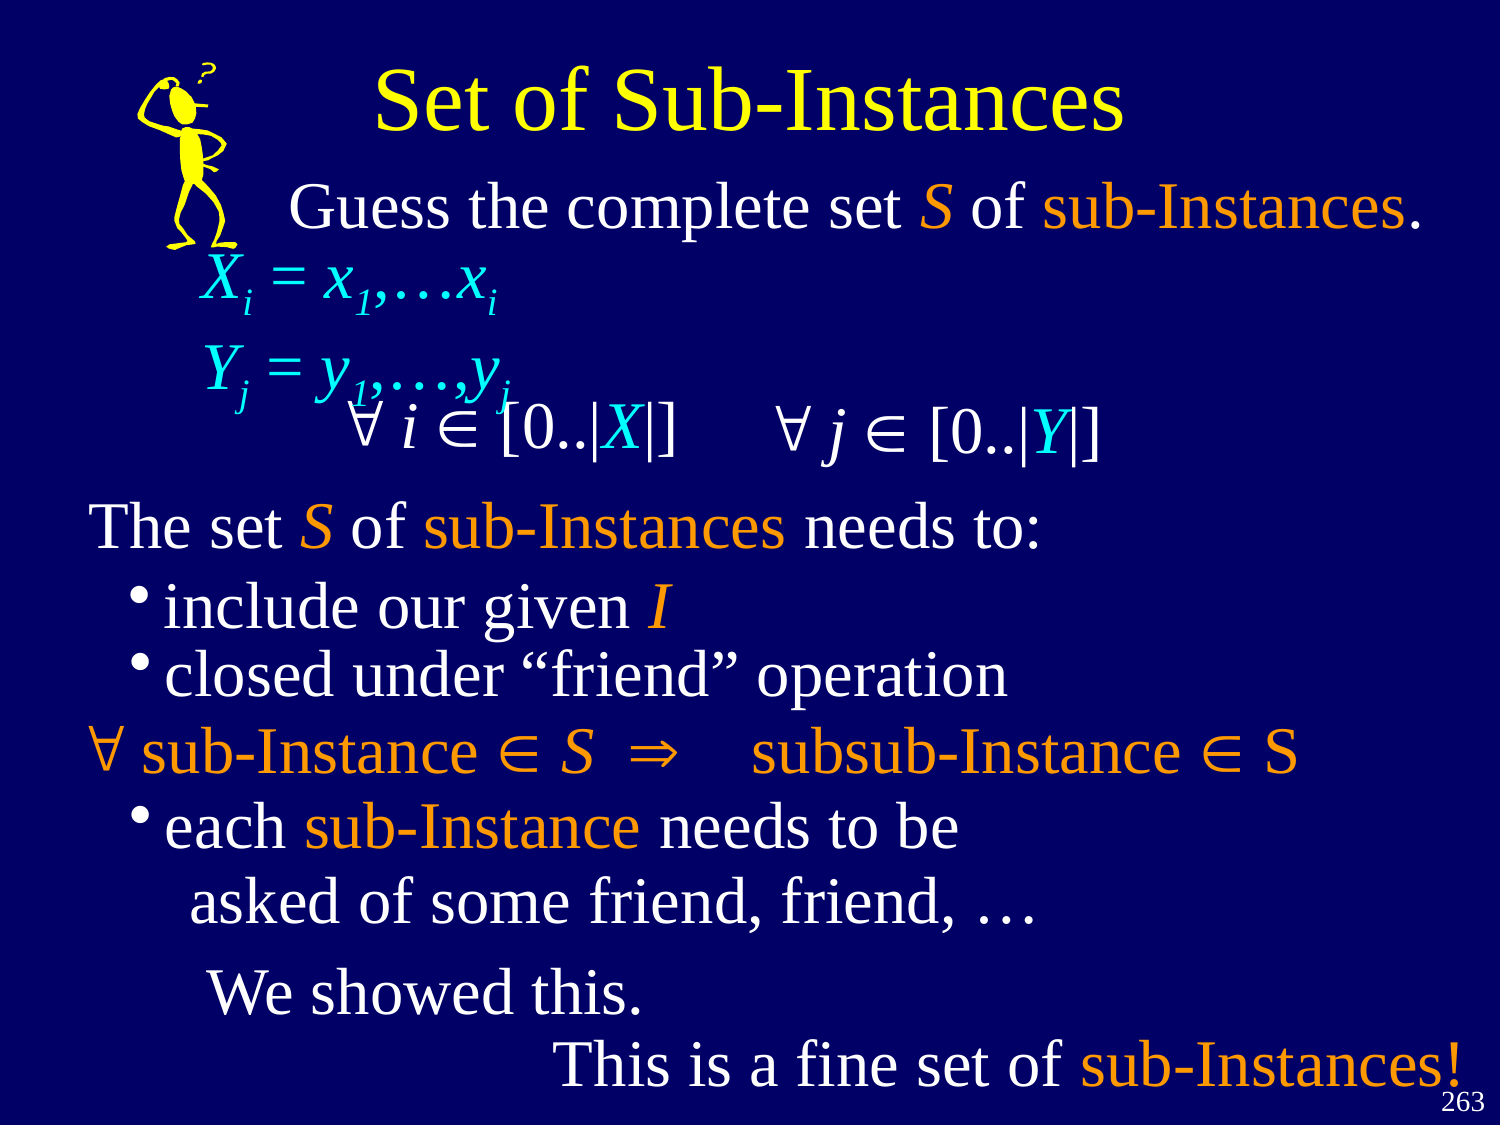

Set of Sub-Instances

Guess the complete set S of sub-Instances.
Xi = x1,…xi
Yj = y1,…,yj
∀ i ∈ [0..|X|]
∀ j ∈ [0..|Y|]
The set S of sub-Instances needs to:
include our given I
closed under “friend” operation
∀ sub-Instance ∈ S  ⇒
subsub-Instance ∈ S
each sub-Instance needs to be
asked of some friend, friend, …
We showed this.
This is a fine set of sub-Instances!